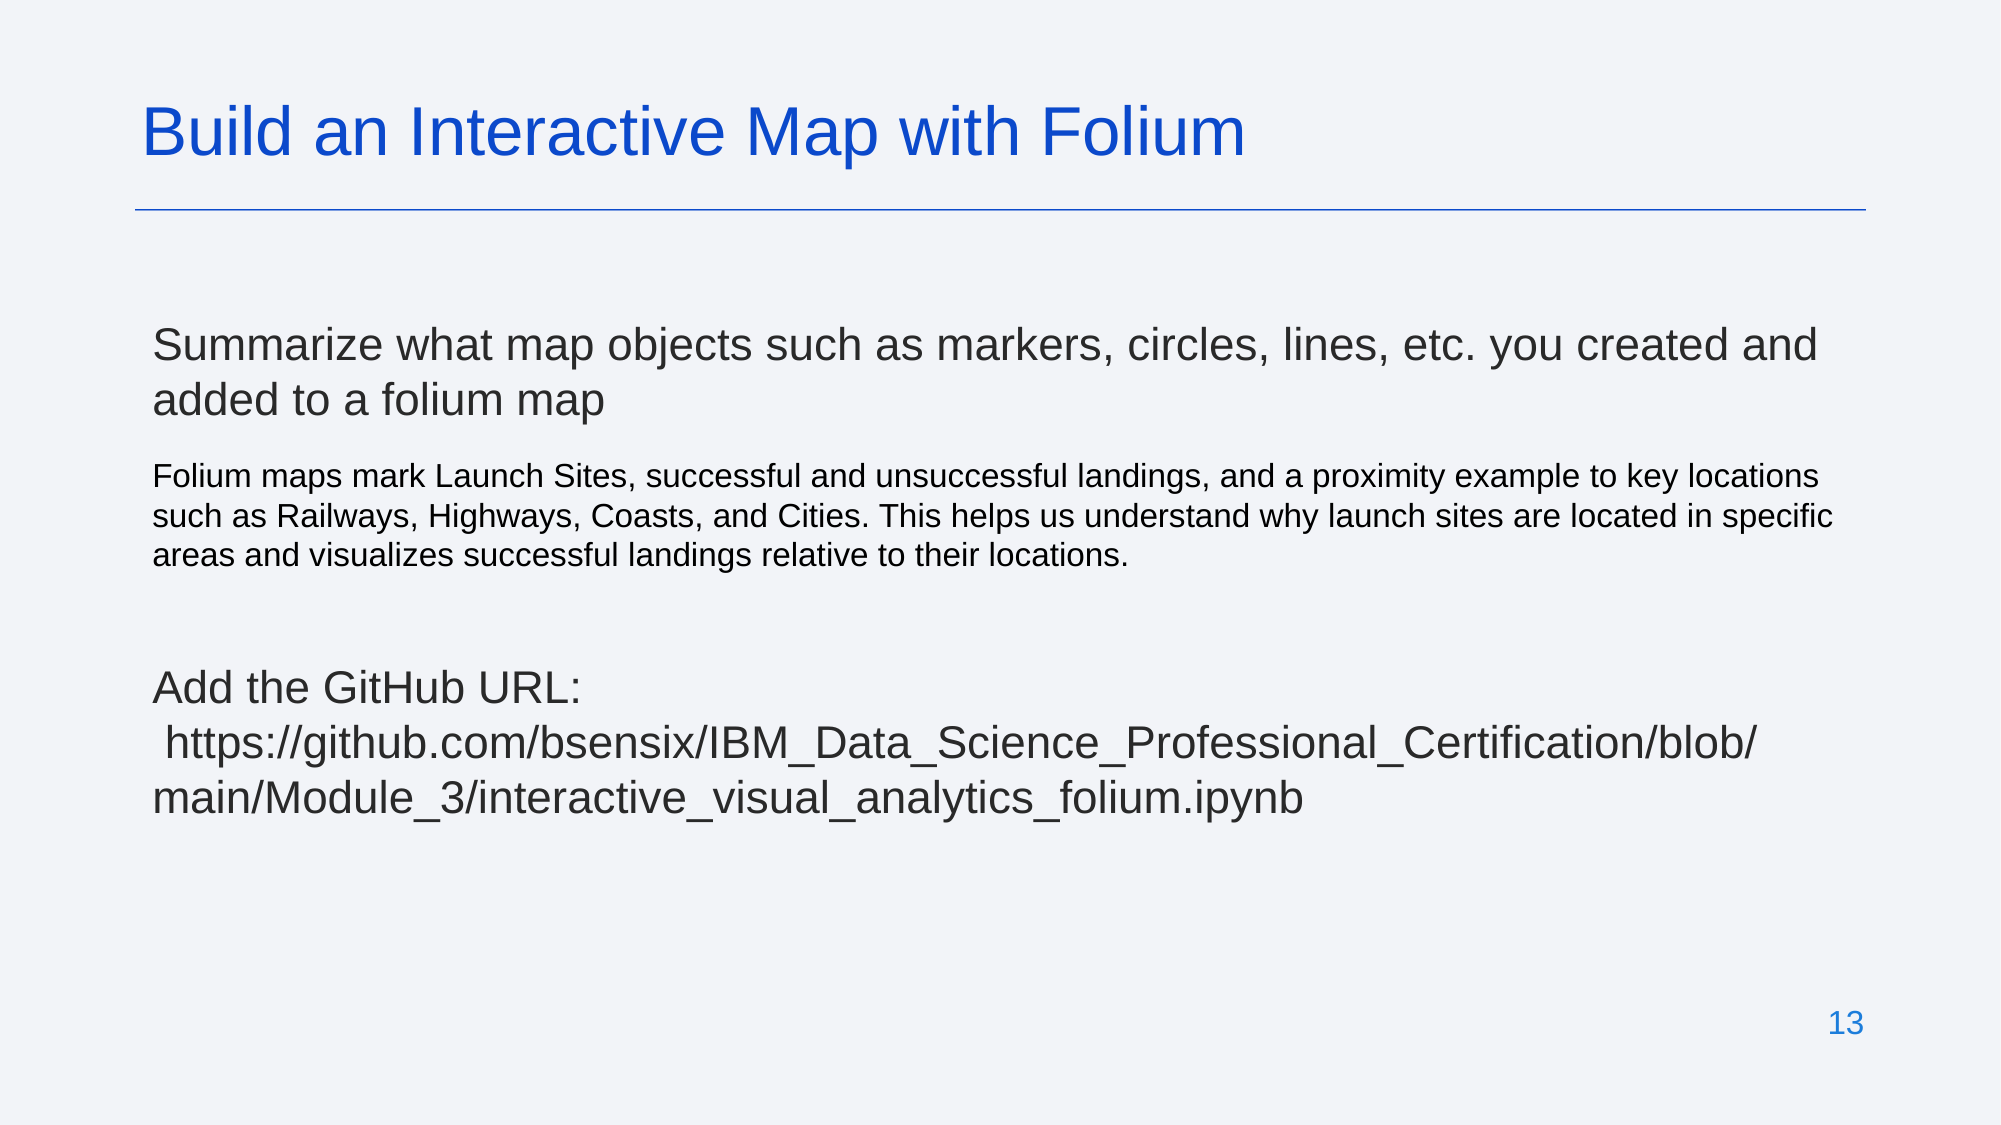

Build an Interactive Map with Folium
Summarize what map objects such as markers, circles, lines, etc. you created and added to a folium map
Folium maps mark Launch Sites, successful and unsuccessful landings, and a proximity example to key locations such as Railways, Highways, Coasts, and Cities. This helps us understand why launch sites are located in specific areas and visualizes successful landings relative to their locations.
Add the GitHub URL:
 https://github.com/bsensix/IBM_Data_Science_Professional_Certification/blob/main/Module_3/interactive_visual_analytics_folium.ipynb

13